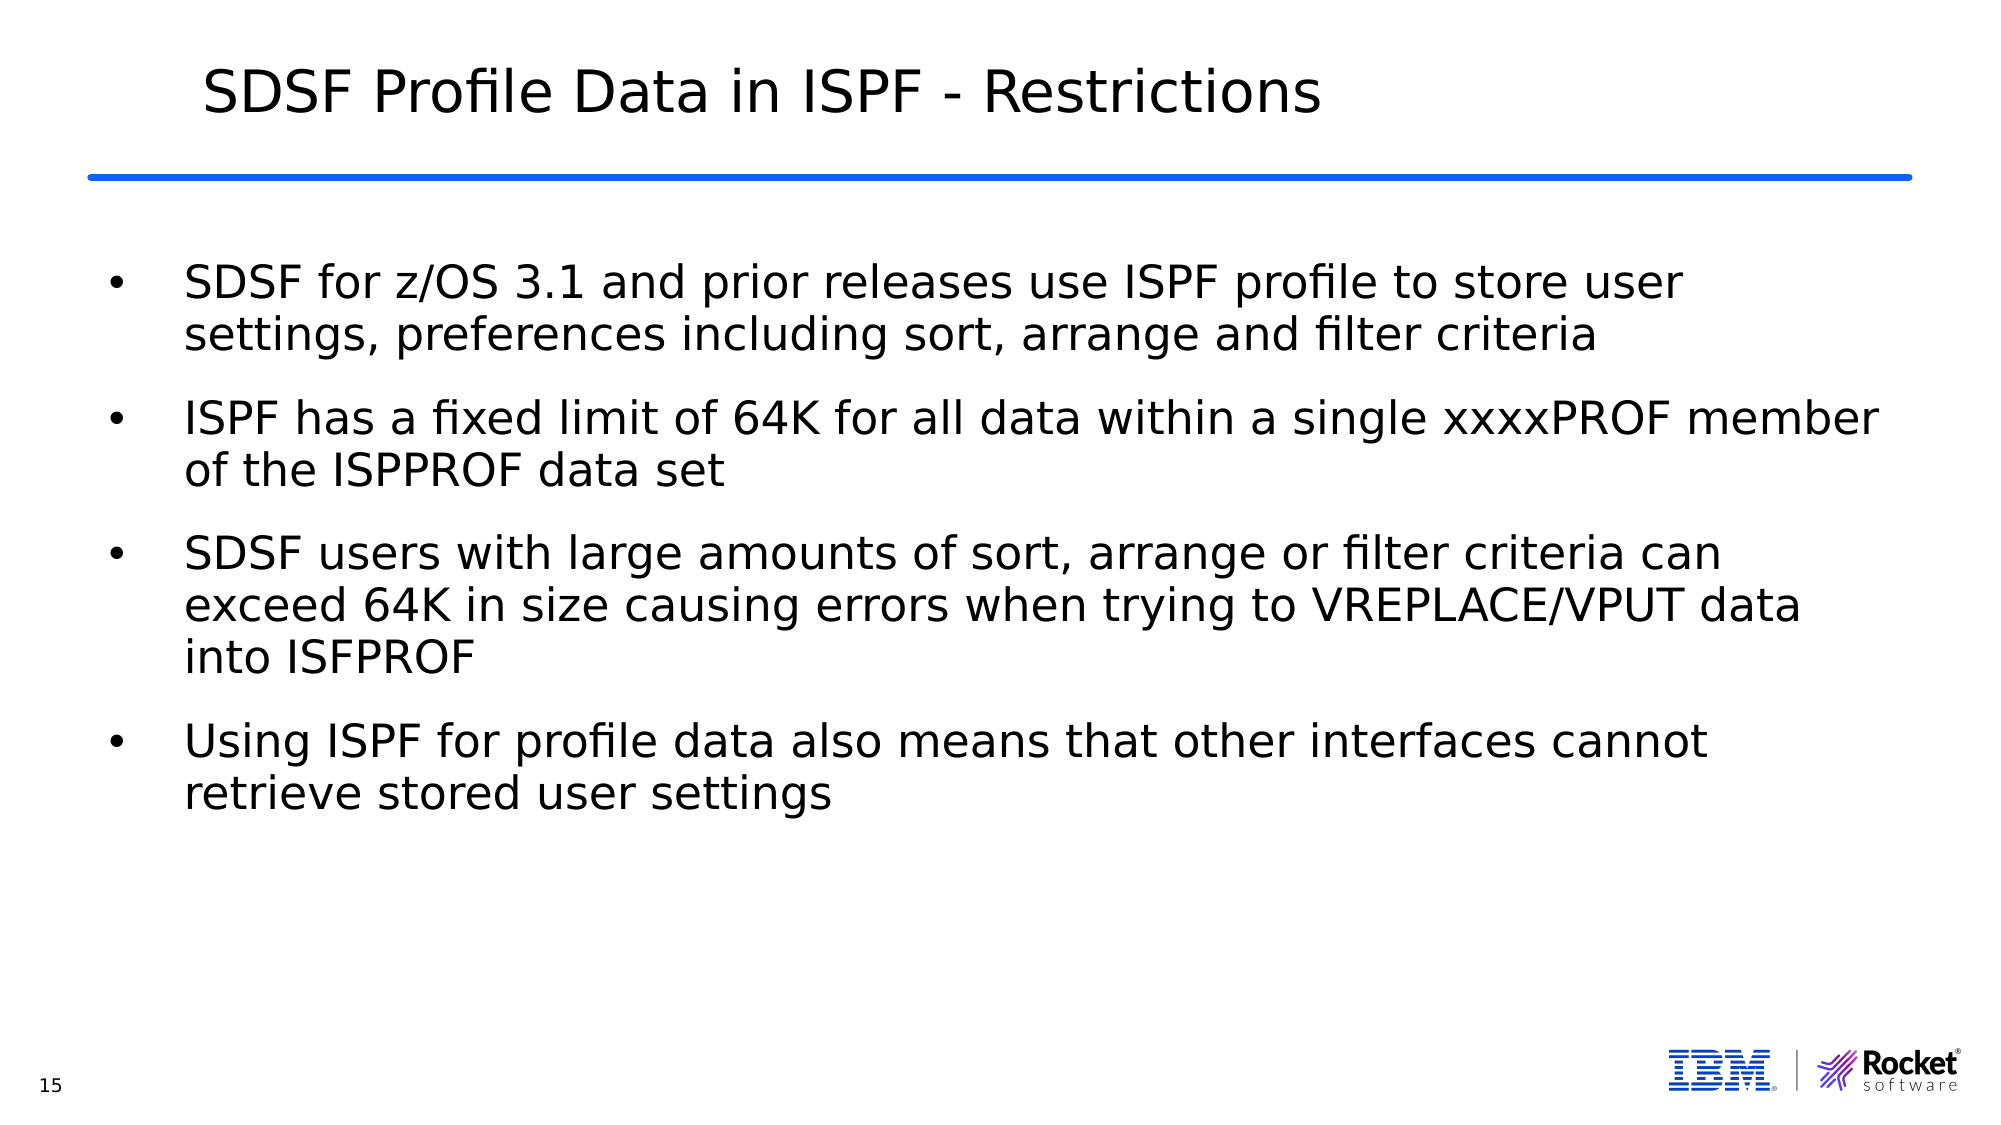

15
SDSF Profile Data in ISPF - Restrictions
#
SDSF for z/OS 3.1 and prior releases use ISPF profile to store user settings, preferences including sort, arrange and filter criteria
ISPF has a fixed limit of 64K for all data within a single xxxxPROF member of the ISPPROF data set
SDSF users with large amounts of sort, arrange or filter criteria can exceed 64K in size causing errors when trying to VREPLACE/VPUT data into ISFPROF
Using ISPF for profile data also means that other interfaces cannot retrieve stored user settings